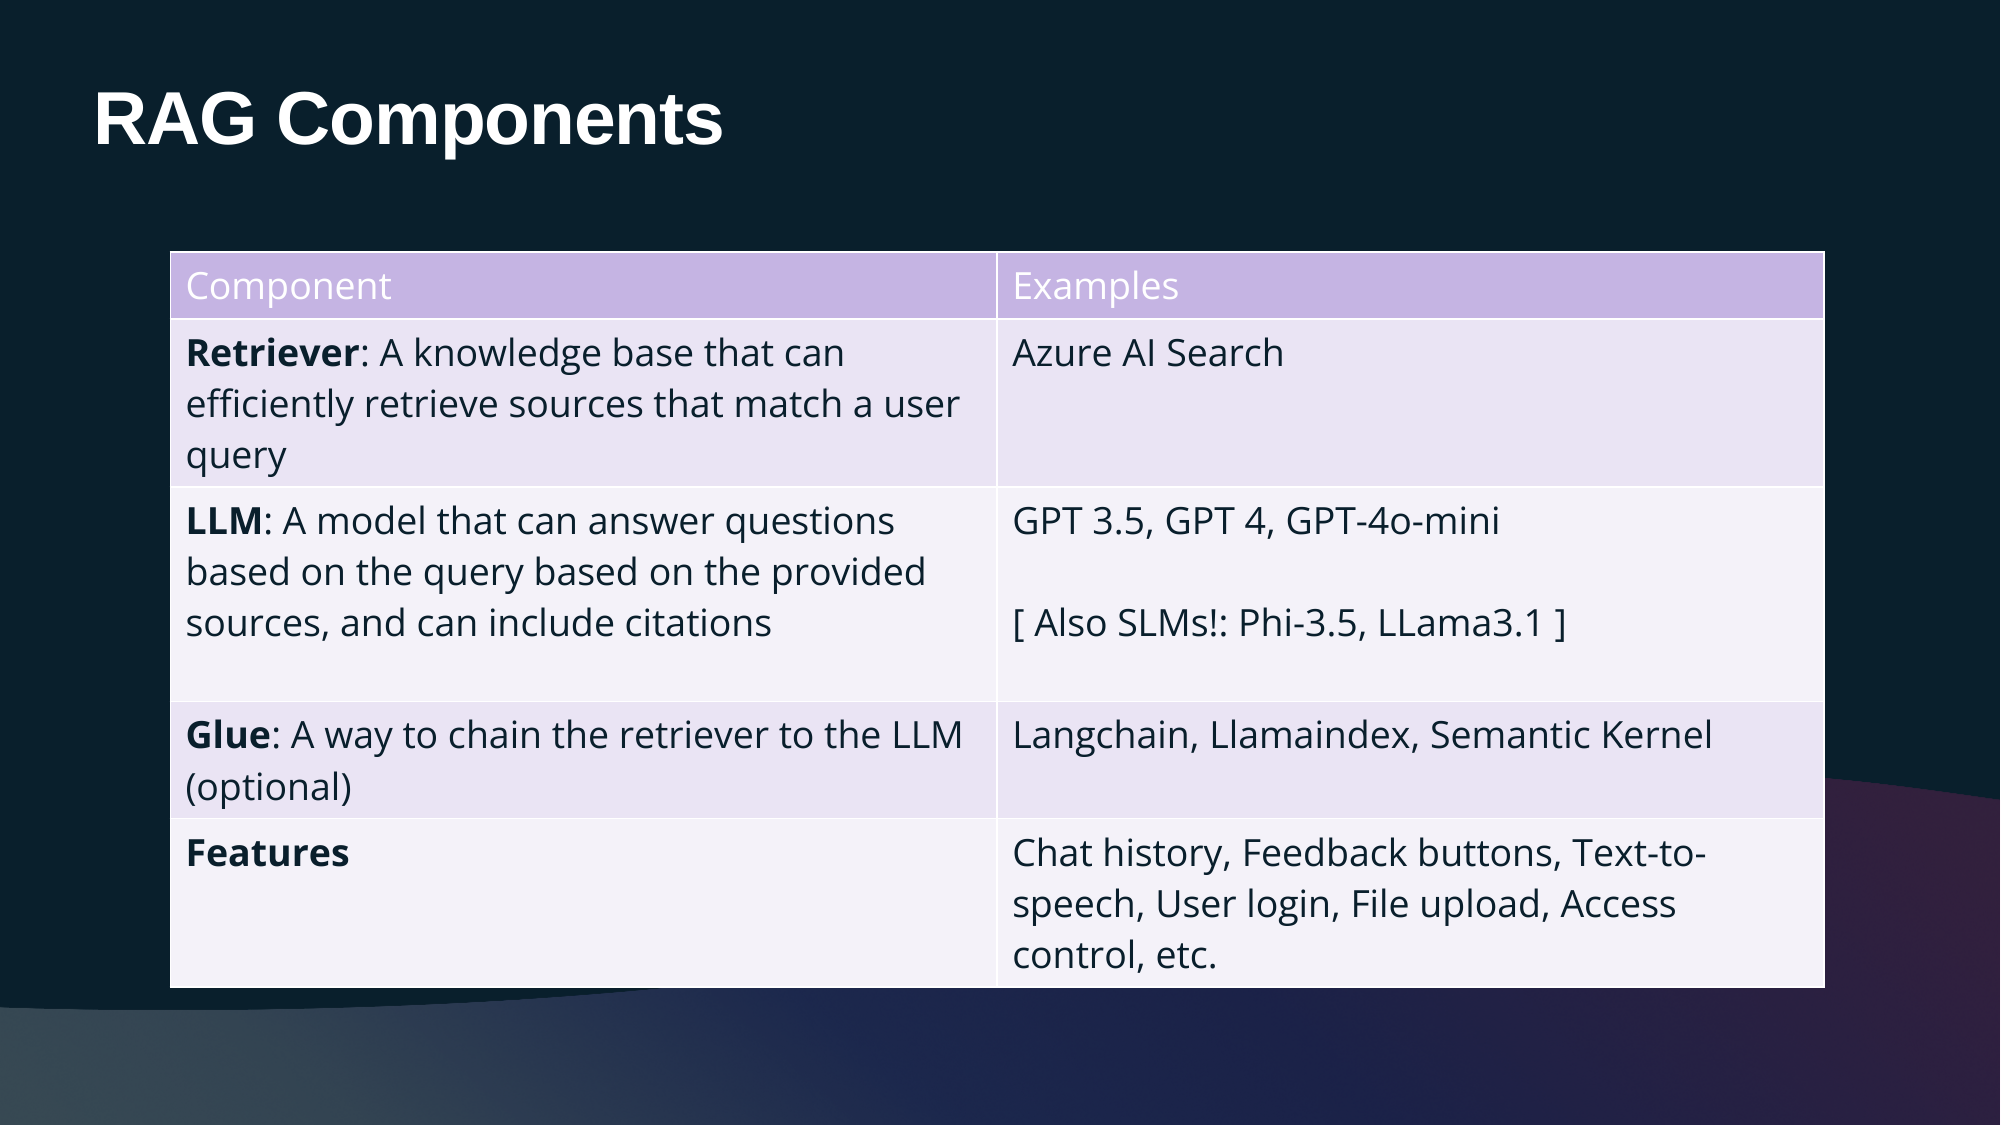

# RAG Components
| Component | Examples |
| --- | --- |
| Retriever: A knowledge base that can efficiently retrieve sources that match a user query | Azure AI Search |
| LLM: A model that can answer questions based on the query based on the provided sources, and can include citations | GPT 3.5, GPT 4, GPT-4o-mini [ Also SLMs!: Phi-3.5, LLama3.1 ] |
| Glue: A way to chain the retriever to the LLM (optional) | Langchain, Llamaindex, Semantic Kernel |
| Features | Chat history, Feedback buttons, Text-to-speech, User login, File upload, Access control, etc. |